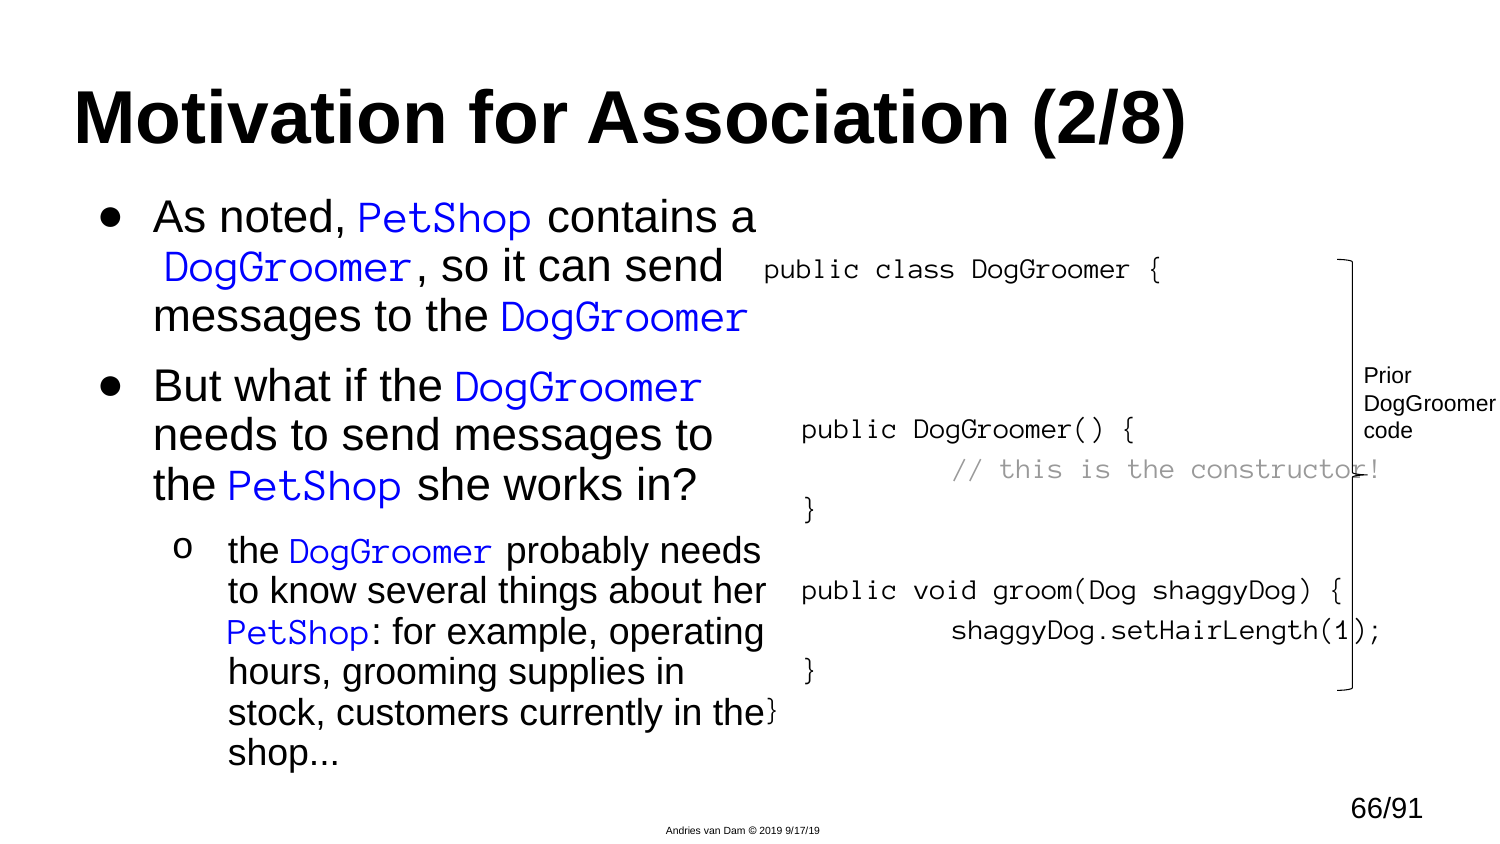

# Motivation for Association (2/8)
As noted, PetShop contains a  DogGroomer, so it can send messages to the DogGroomer
But what if the DogGroomer needs to send messages to the PetShop she works in?
the DogGroomer probably needs to know several things about her PetShop: for example, operating hours, grooming supplies in stock, customers currently in the shop...
public class DogGroomer {

	public DogGroomer() {
		// this is the constructor!
	}

	public void groom(Dog shaggyDog) {
		shaggyDog.setHairLength(1);
	}
}

Prior DogGroomer code